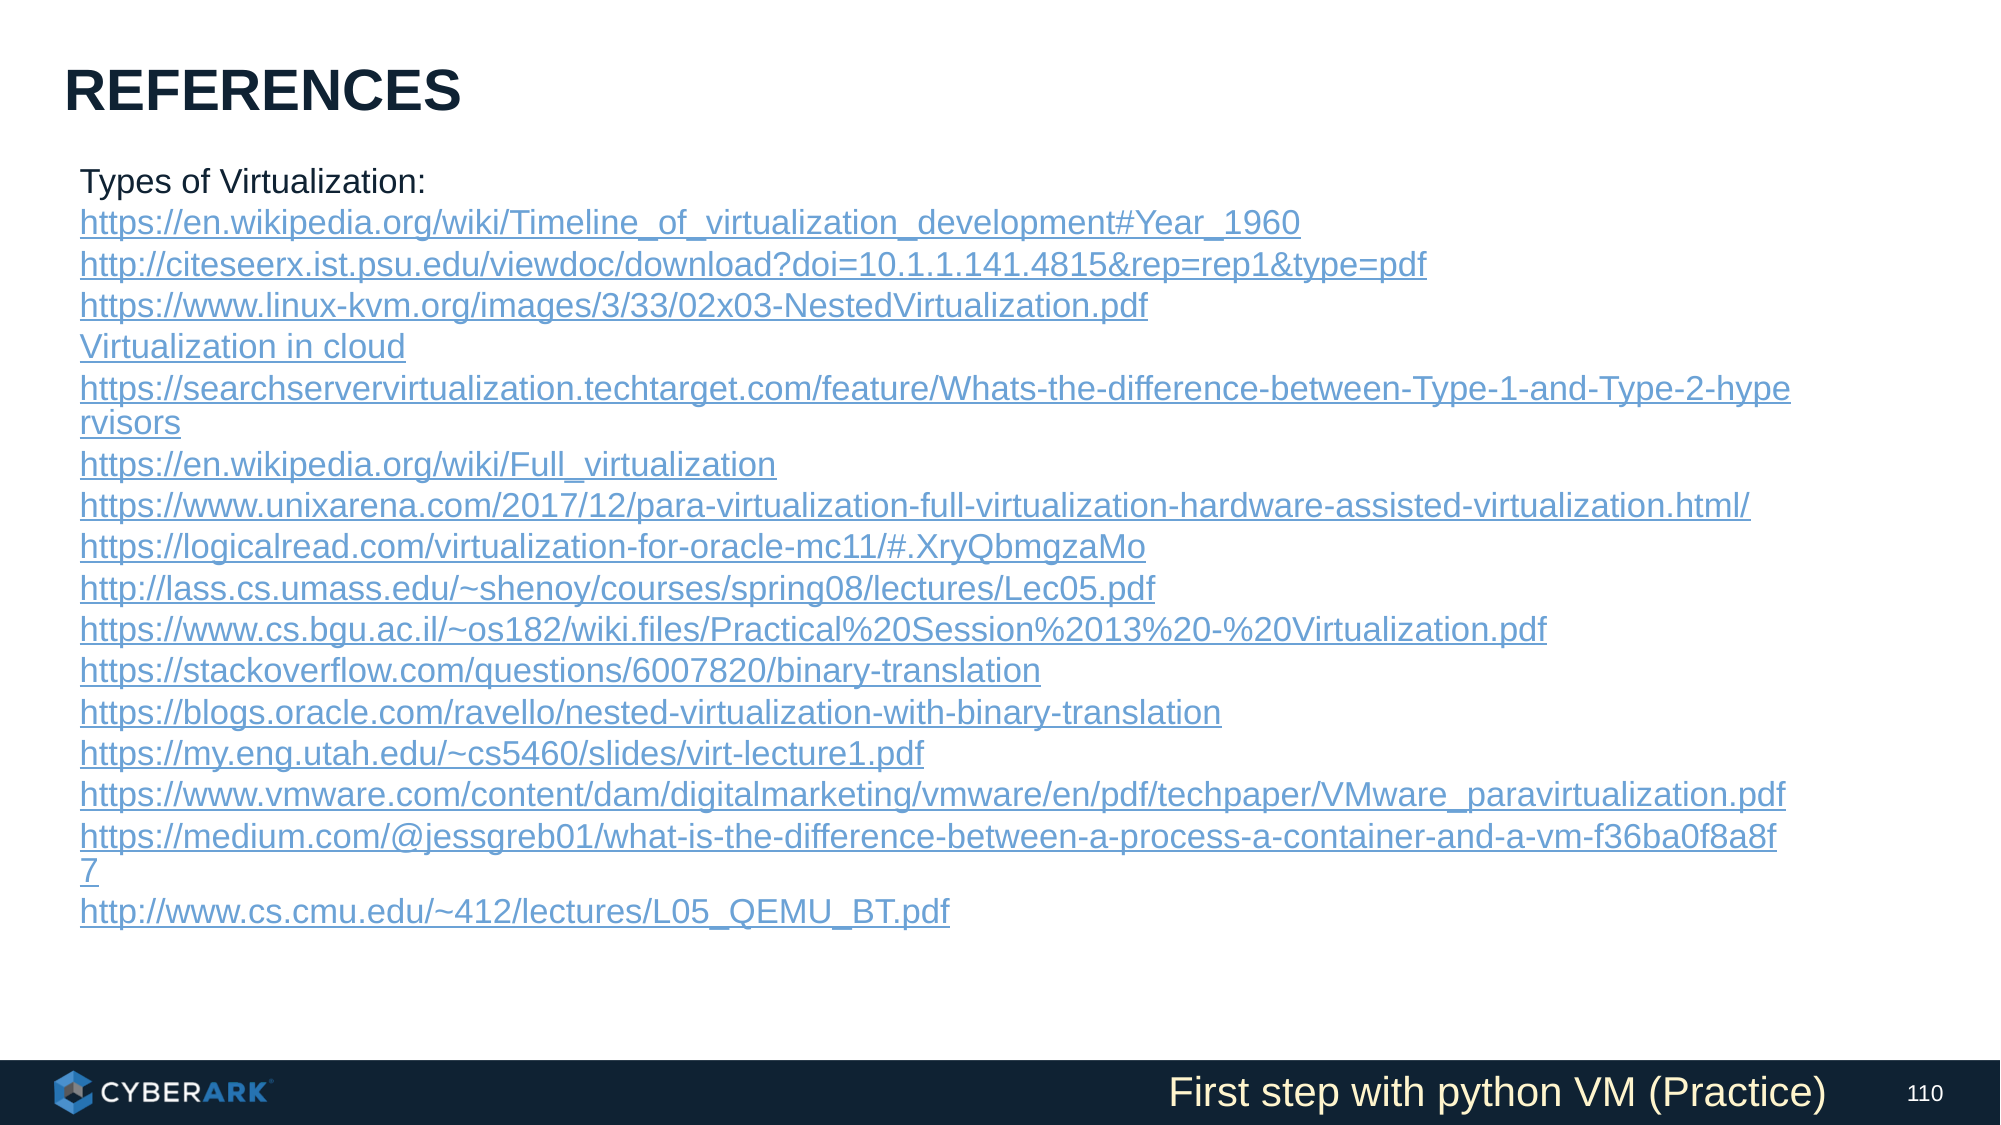

# References
Types of Virtualization:
https://en.wikipedia.org/wiki/Timeline_of_virtualization_development#Year_1960
http://citeseerx.ist.psu.edu/viewdoc/download?doi=10.1.1.141.4815&rep=rep1&type=pdf
https://www.linux-kvm.org/images/3/33/02x03-NestedVirtualization.pdf
Virtualization in cloud
https://searchservervirtualization.techtarget.com/feature/Whats-the-difference-between-Type-1-and-Type-2-hypervisors
https://en.wikipedia.org/wiki/Full_virtualization
https://www.unixarena.com/2017/12/para-virtualization-full-virtualization-hardware-assisted-virtualization.html/
https://logicalread.com/virtualization-for-oracle-mc11/#.XryQbmgzaMo
http://lass.cs.umass.edu/~shenoy/courses/spring08/lectures/Lec05.pdf
https://www.cs.bgu.ac.il/~os182/wiki.files/Practical%20Session%2013%20-%20Virtualization.pdf
https://stackoverflow.com/questions/6007820/binary-translation
https://blogs.oracle.com/ravello/nested-virtualization-with-binary-translation
https://my.eng.utah.edu/~cs5460/slides/virt-lecture1.pdf
https://www.vmware.com/content/dam/digitalmarketing/vmware/en/pdf/techpaper/VMware_paravirtualization.pdf
https://medium.com/@jessgreb01/what-is-the-difference-between-a-process-a-container-and-a-vm-f36ba0f8a8f7
http://www.cs.cmu.edu/~412/lectures/L05_QEMU_BT.pdf
First step with python VM (Practice)
110